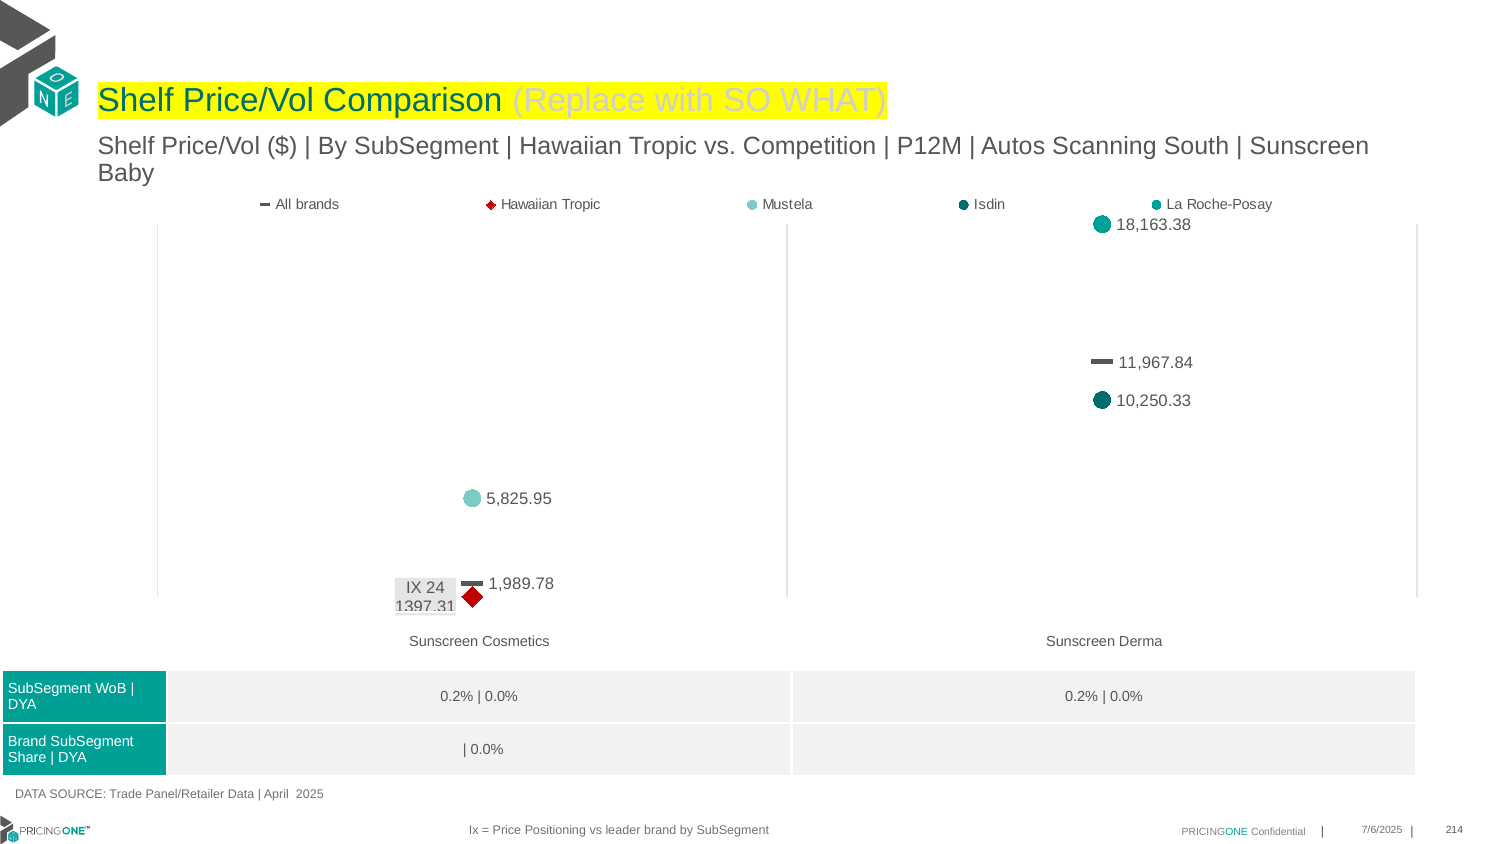

# Shelf Price/Vol Comparison (Replace with SO WHAT)
Shelf Price/Vol ($) | By SubSegment | Hawaiian Tropic vs. Competition | P12M | Autos Scanning South | Sunscreen Baby

### Chart

| Category | All brands | Hawaiian Tropic | Mustela | Isdin | La Roche-Posay |
|---|---|---|---|---|---|
| IX 24 | 1989.78 | 1397.31 | 5825.95 | None | None |
| None | 11967.84 | None | None | 10250.33 | 18163.38 |
|  | Sunscreen Cosmetics | Sunscreen Derma |
| --- | --- | --- |
| SubSegment WoB | DYA | 0.2% | 0.0% | 0.2% | 0.0% |
| Brand SubSegment Share | DYA | | 0.0% |  |
DATA SOURCE: Trade Panel/Retailer Data | April  2025
Ix = Price Positioning vs leader brand by SubSegment
7/6/2025
214